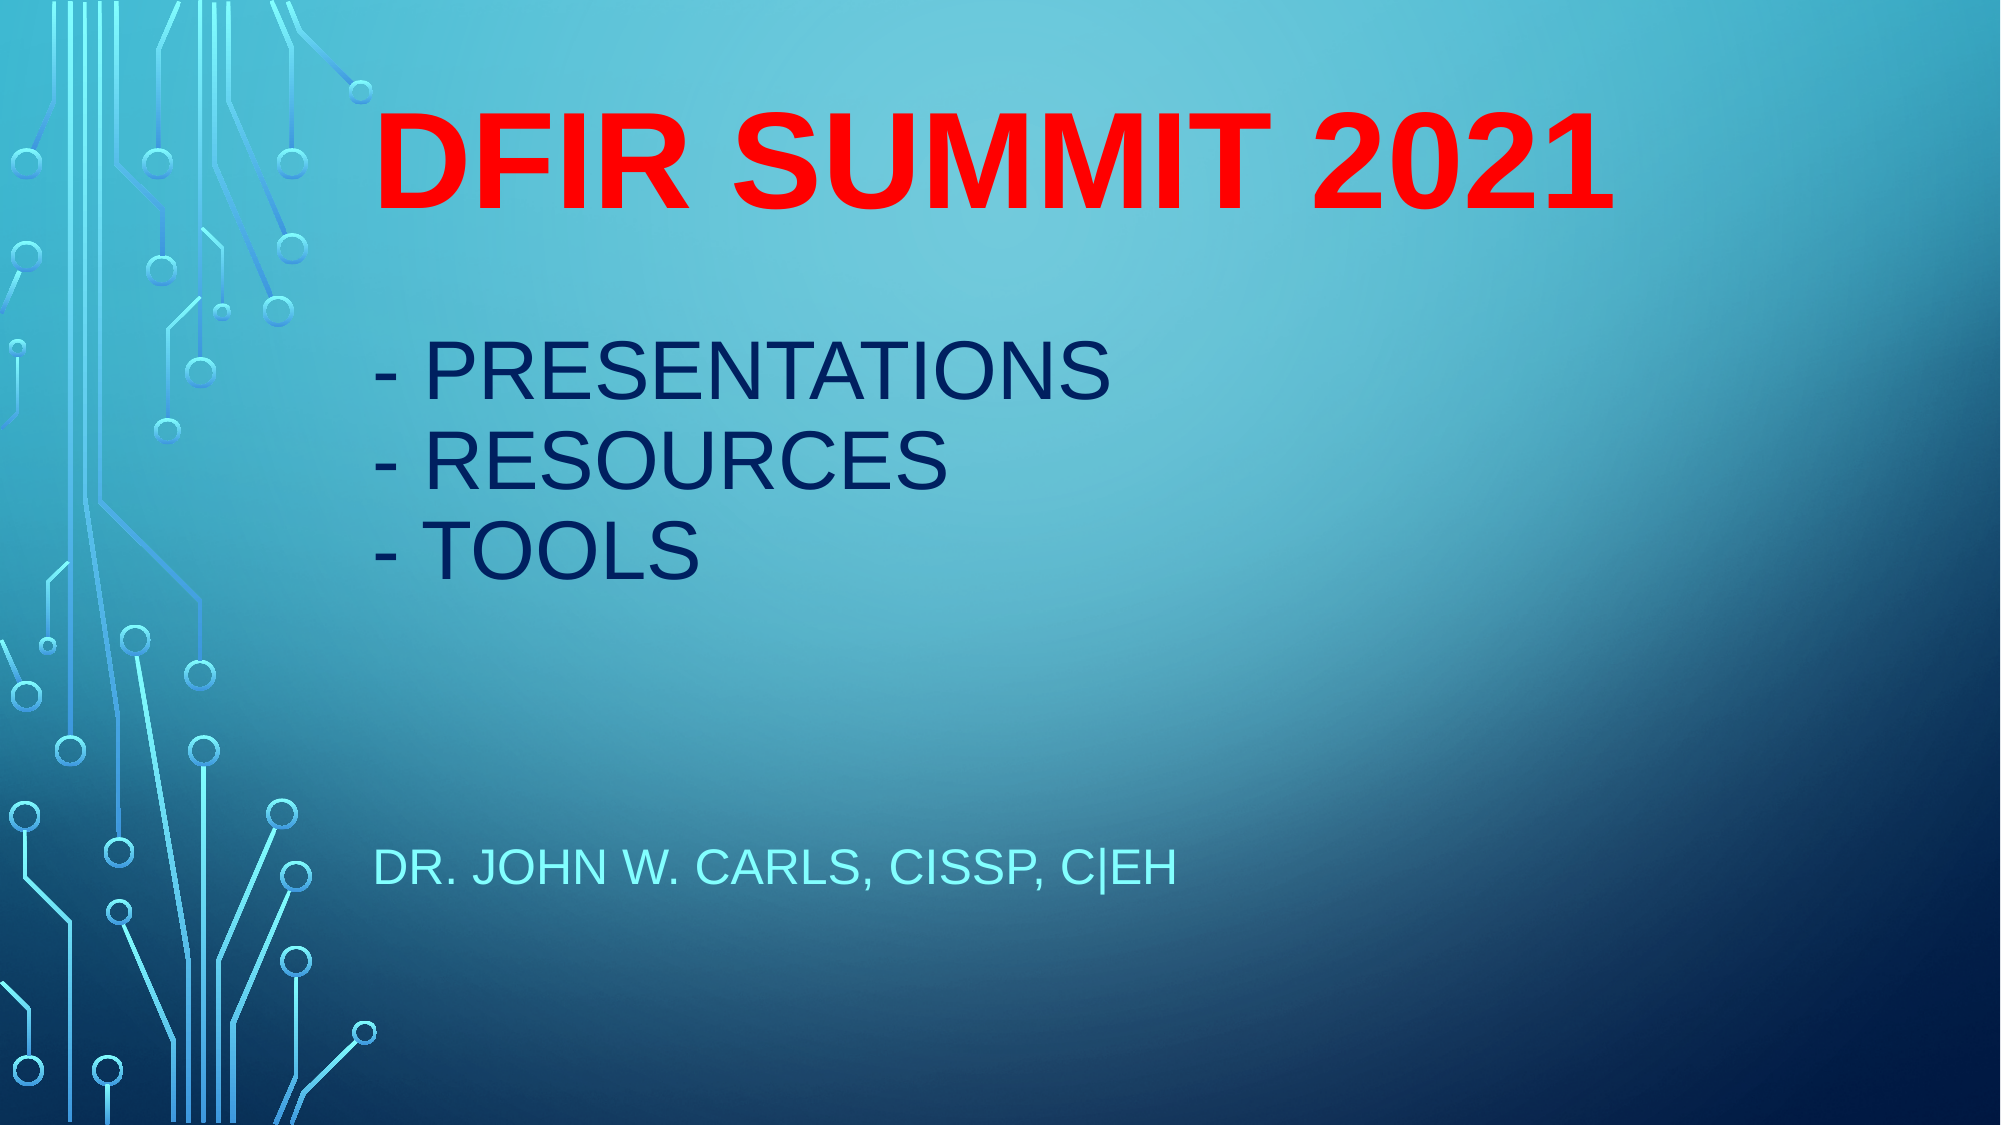

# DFIR Summit 2021 - Presentations - Resources - Tools
Dr. John W. Carls, CISSP, C|EH